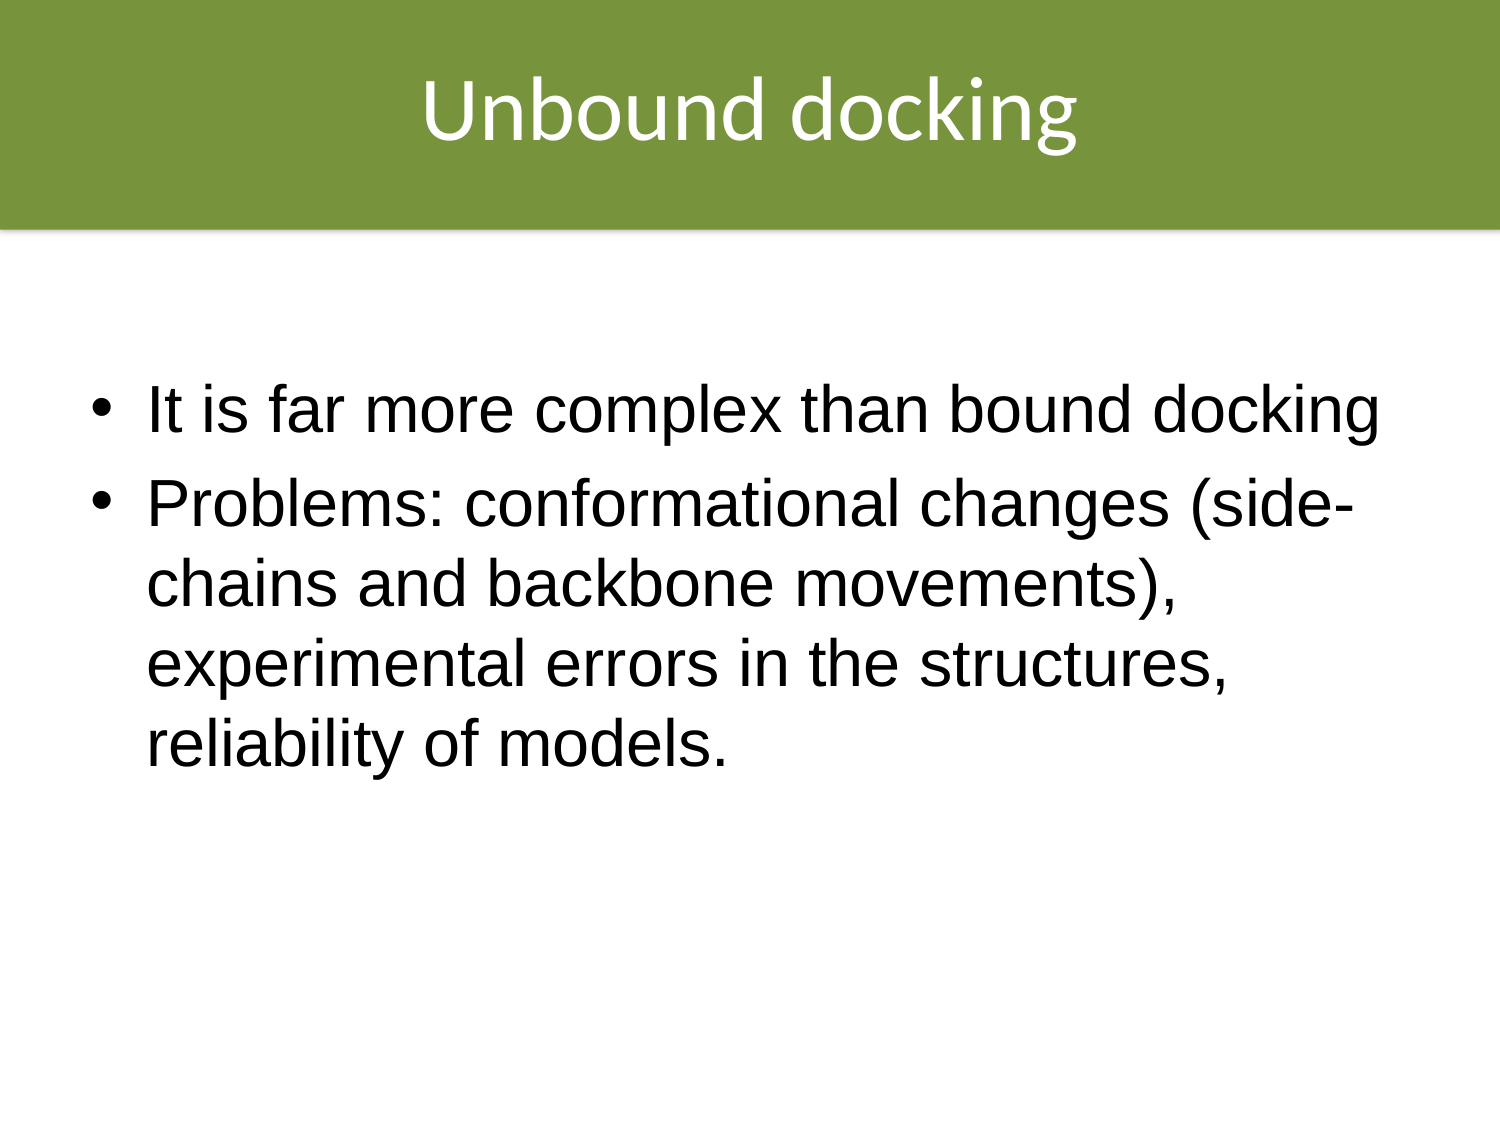

# Unbound docking
It is far more complex than bound docking
Problems: conformational changes (side-chains and backbone movements), experimental errors in the structures, reliability of models.